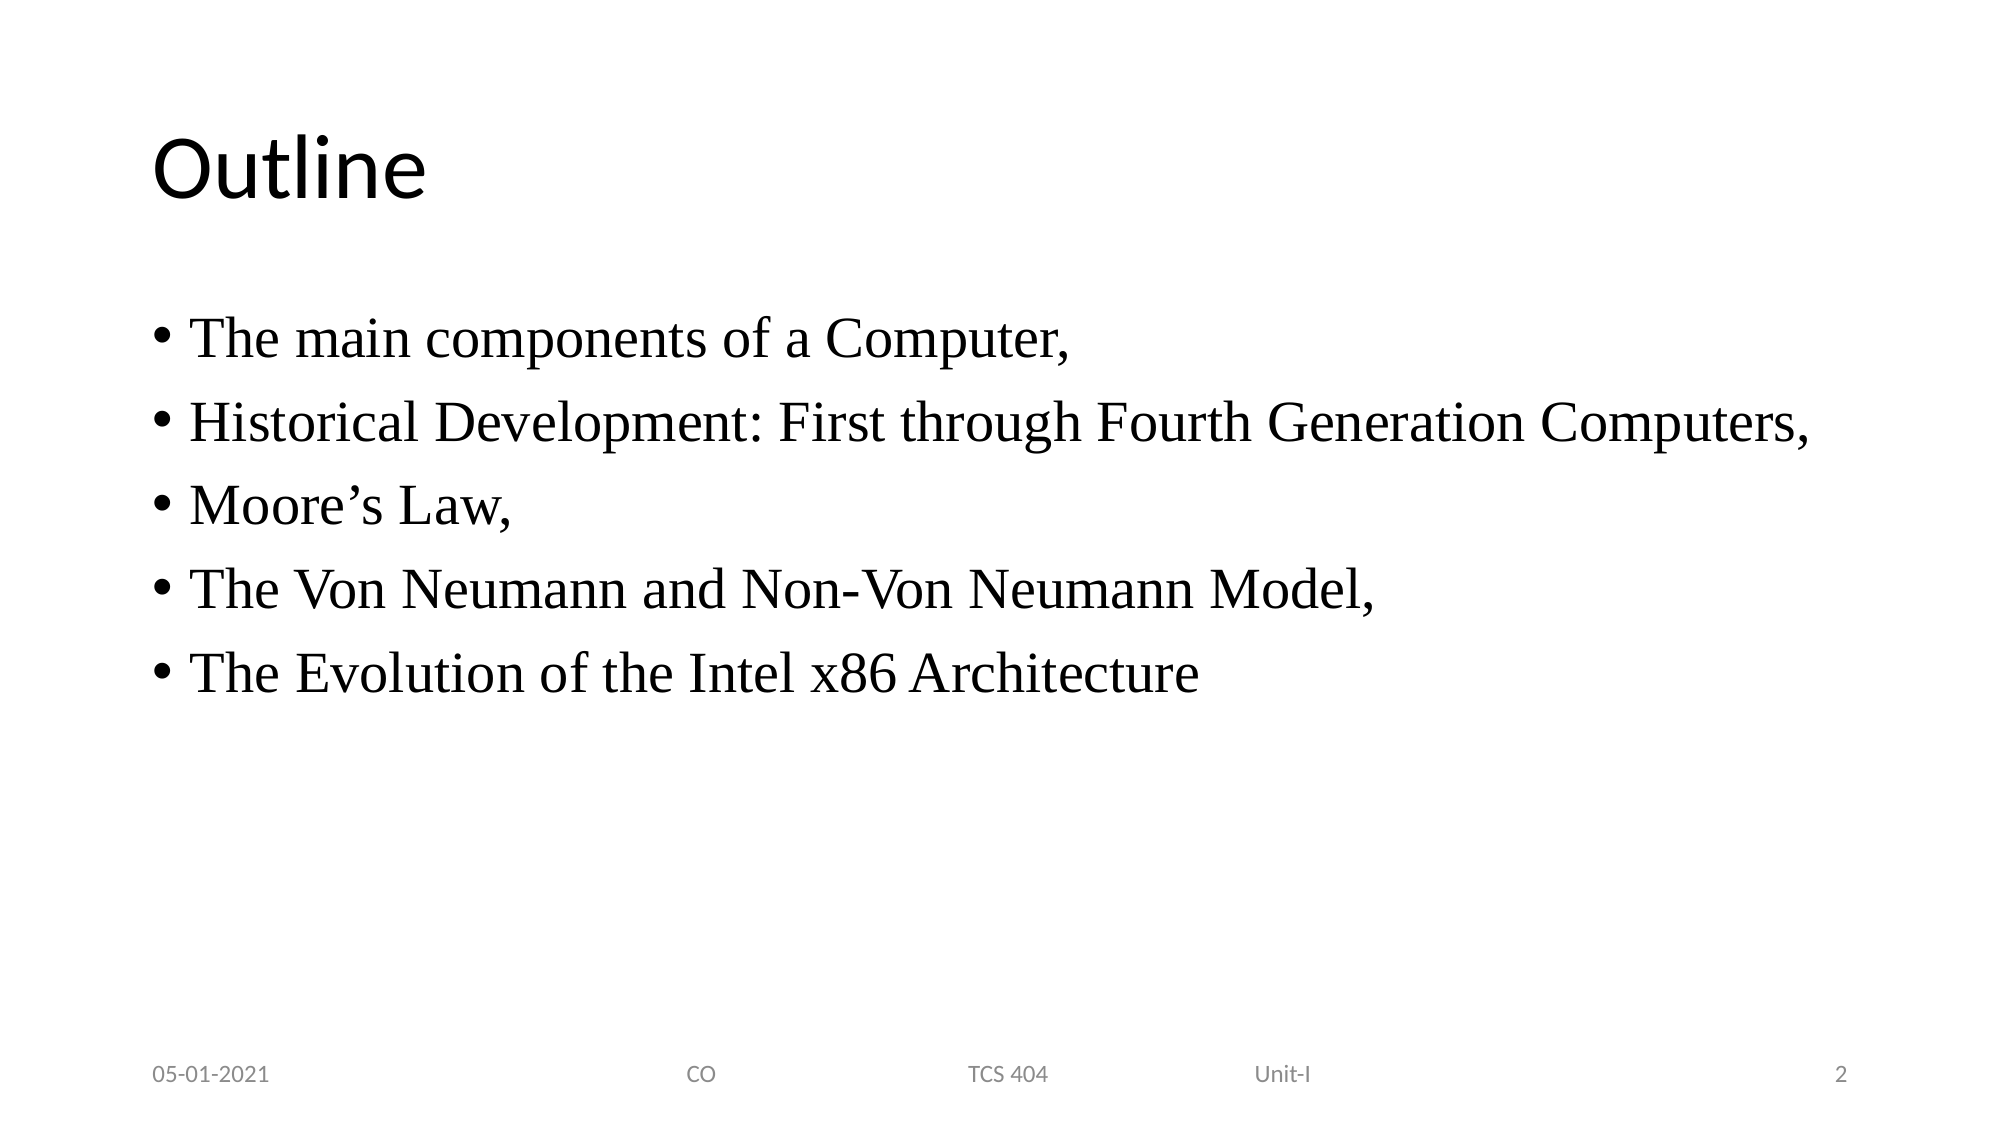

# Outline
The main components of a Computer,
Historical Development: First through Fourth Generation Computers,
Moore’s Law,
The Von Neumann and Non-Von Neumann Model,
The Evolution of the Intel x86 Architecture
05-01-2021
CO                                            TCS 404                                    Unit-I
2